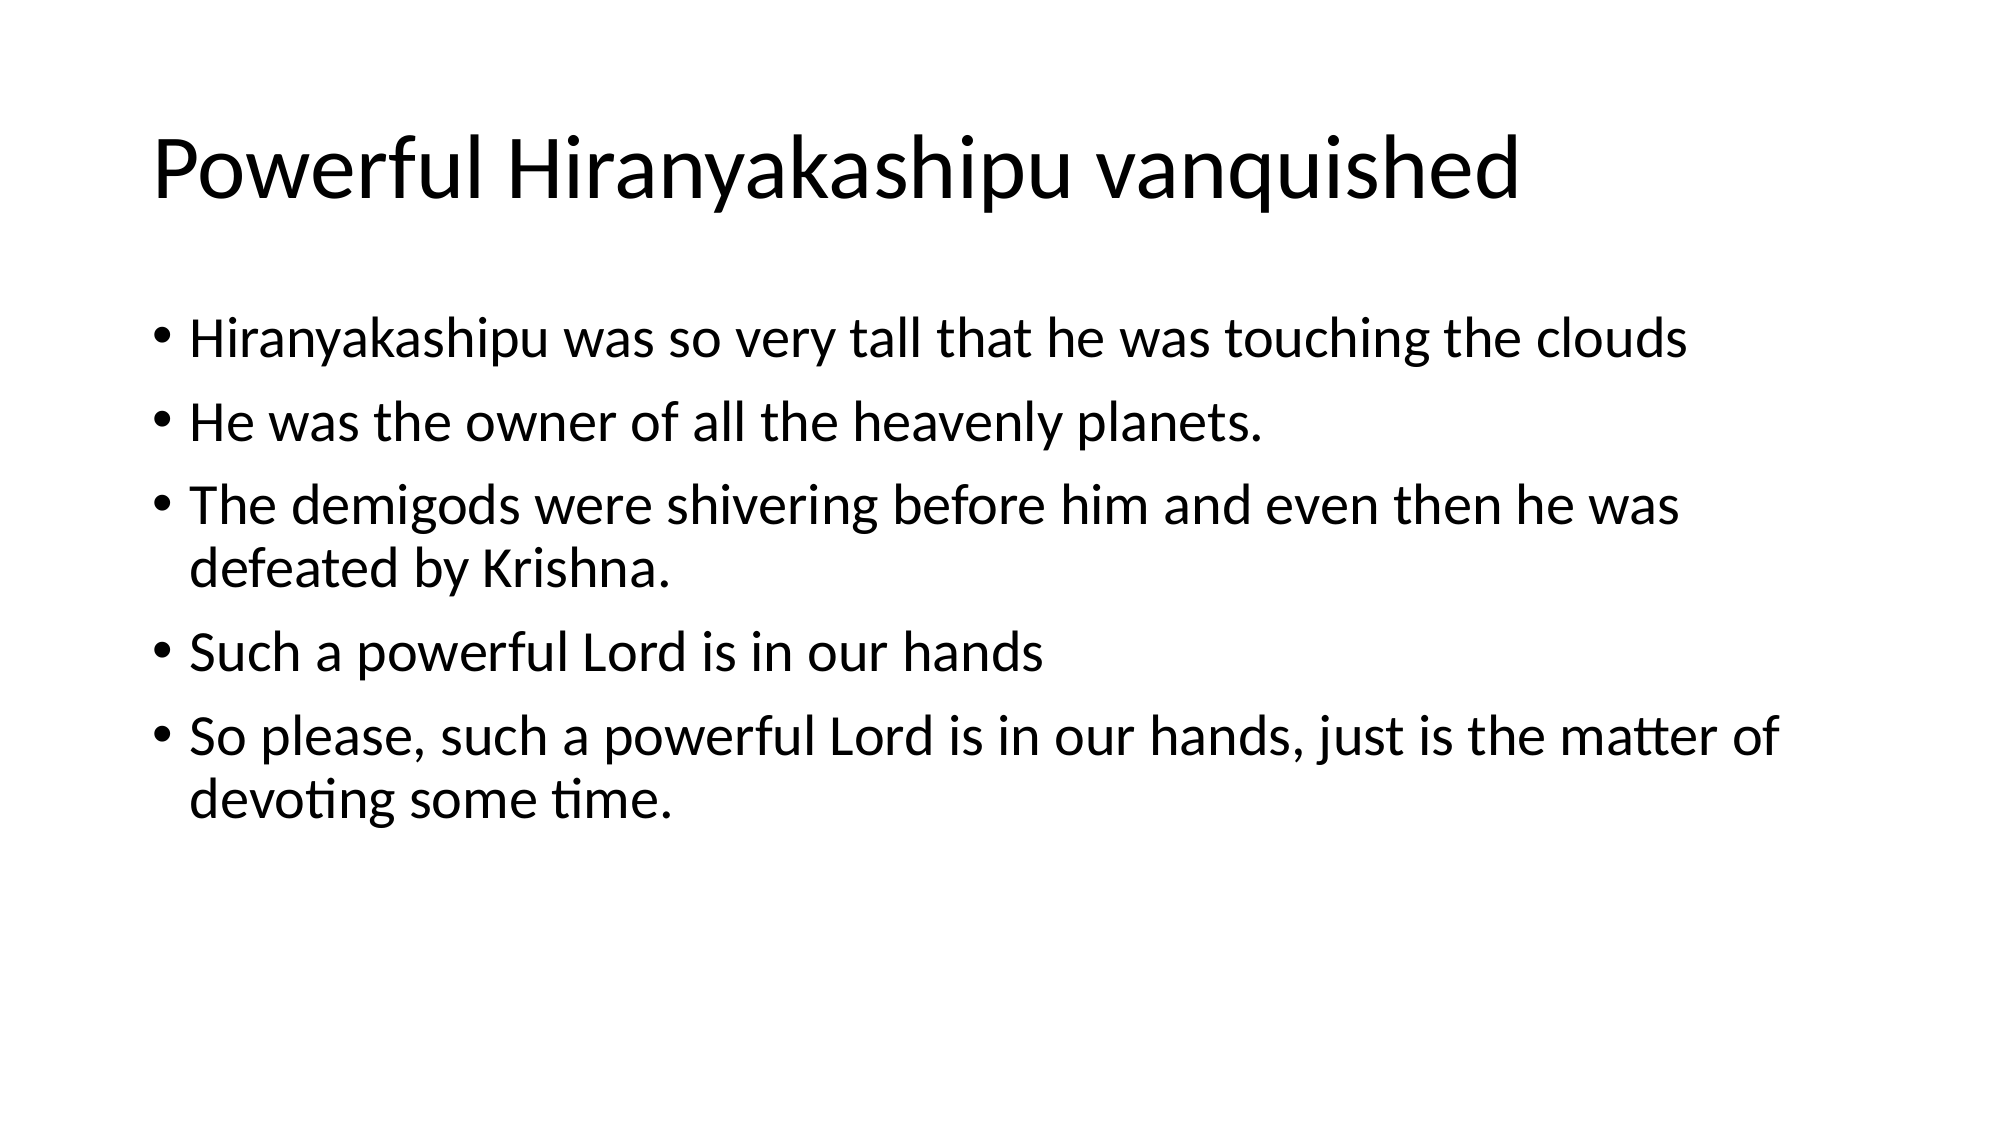

# Powerful Hiranyakashipu vanquished
Hiranyakashipu was so very tall that he was touching the clouds
He was the owner of all the heavenly planets.
The demigods were shivering before him and even then he was defeated by Krishna.
Such a powerful Lord is in our hands
So please, such a powerful Lord is in our hands, just is the matter of devoting some time.